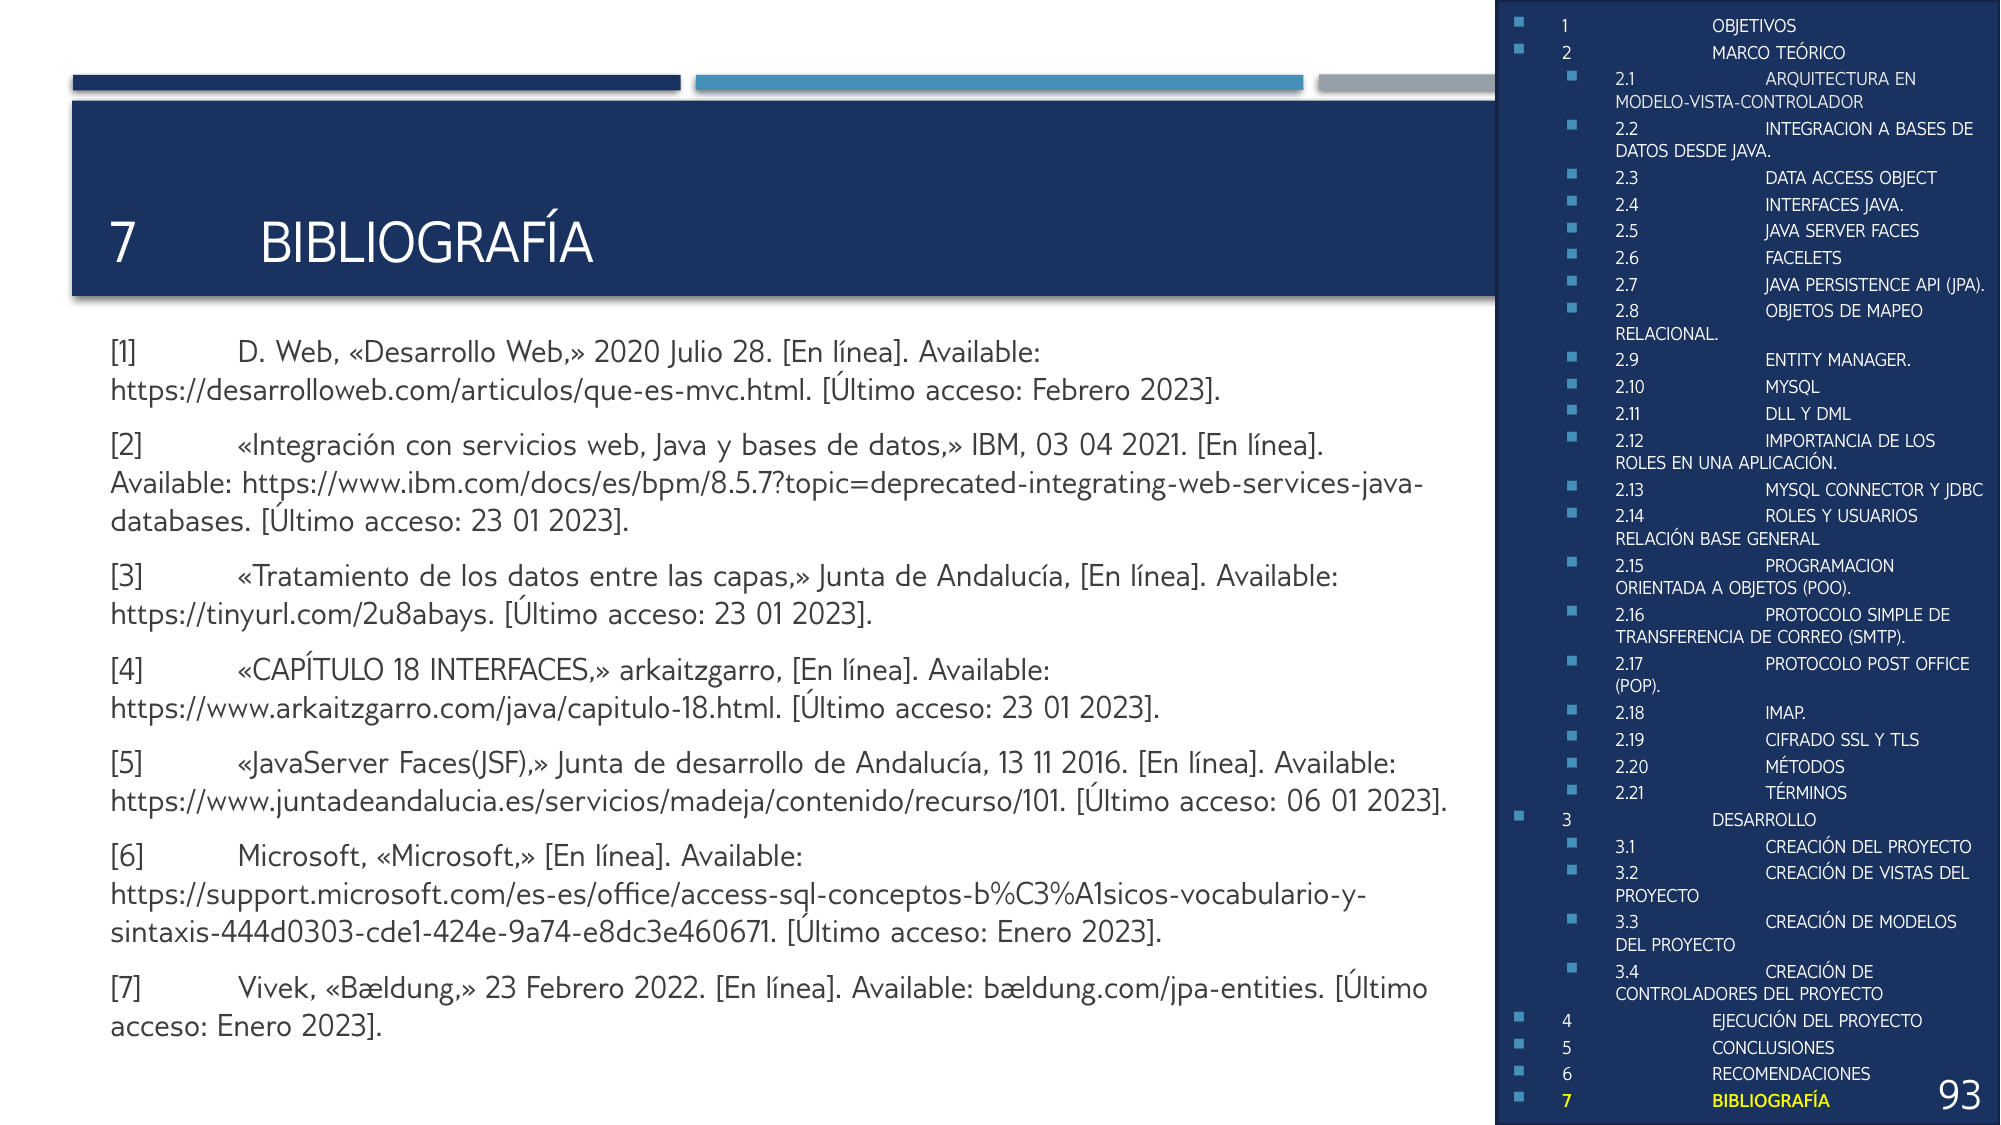

1	OBJETIVOS
2	MARCO TEÓRICO
2.1	ARQUITECTURA EN MODELO-VISTA-CONTROLADOR
2.2	INTEGRACION A BASES DE DATOS DESDE JAVA.
2.3	DATA ACCESS OBJECT
2.4	INTERFACES JAVA.
2.5	JAVA SERVER FACES
2.6	FACELETS
2.7	JAVA PERSISTENCE API (JPA).
2.8	OBJETOS DE MAPEO RELACIONAL.
2.9	ENTITY MANAGER.
2.10	MYSQL
2.11	DLL Y DML
2.12	IMPORTANCIA DE LOS ROLES EN UNA APLICACIÓN.
2.13	MYSQL CONNECTOR Y JDBC
2.14	ROLES Y USUARIOS RELACIÓN BASE GENERAL
2.15	PROGRAMACION ORIENTADA A OBJETOS (POO).
2.16	PROTOCOLO SIMPLE DE TRANSFERENCIA DE CORREO (SMTP).
2.17	PROTOCOLO POST OFFICE (POP).
2.18	IMAP.
2.19	CIFRADO SSL Y TLS
2.20	MÉTODOS
2.21	TÉRMINOS
3	DESARROLLO
3.1	CREACIÓN DEL PROYECTO
3.2	CREACIÓN DE VISTAS DEL PROYECTO
3.3	CREACIÓN DE MODELOS DEL PROYECTO
3.4	CREACIÓN DE CONTROLADORES DEL PROYECTO
4	EJECUCIÓN DEL PROYECTO
5	CONCLUSIONES
6	RECOMENDACIONES
7	BIBLIOGRAFÍA
93
# 7	BIBLIOGRAFÍA
[1] 	D. Web, «Desarrollo Web,» 2020 Julio 28. [En línea]. Available: https://desarrolloweb.com/articulos/que-es-mvc.html. [Último acceso: Febrero 2023].
[2] 	«Integración con servicios web, Java y bases de datos,» IBM, 03 04 2021. [En línea]. Available: https://www.ibm.com/docs/es/bpm/8.5.7?topic=deprecated-integrating-web-services-java-databases. [Último acceso: 23 01 2023].
[3] 	«Tratamiento de los datos entre las capas,» Junta de Andalucía, [En línea]. Available: https://tinyurl.com/2u8abays. [Último acceso: 23 01 2023].
[4] 	«CAPÍTULO 18 INTERFACES,» arkaitzgarro, [En línea]. Available: https://www.arkaitzgarro.com/java/capitulo-18.html. [Último acceso: 23 01 2023].
[5] 	«JavaServer Faces(JSF),» Junta de desarrollo de Andalucía, 13 11 2016. [En línea]. Available: https://www.juntadeandalucia.es/servicios/madeja/contenido/recurso/101. [Último acceso: 06 01 2023].
[6] 	Microsoft, «Microsoft,» [En línea]. Available: https://support.microsoft.com/es-es/office/access-sql-conceptos-b%C3%A1sicos-vocabulario-y-sintaxis-444d0303-cde1-424e-9a74-e8dc3e460671. [Último acceso: Enero 2023].
[7] 	Vivek, «Baeldung,» 23 Febrero 2022. [En línea]. Available: baeldung.com/jpa-entities. [Último acceso: Enero 2023].

37
28